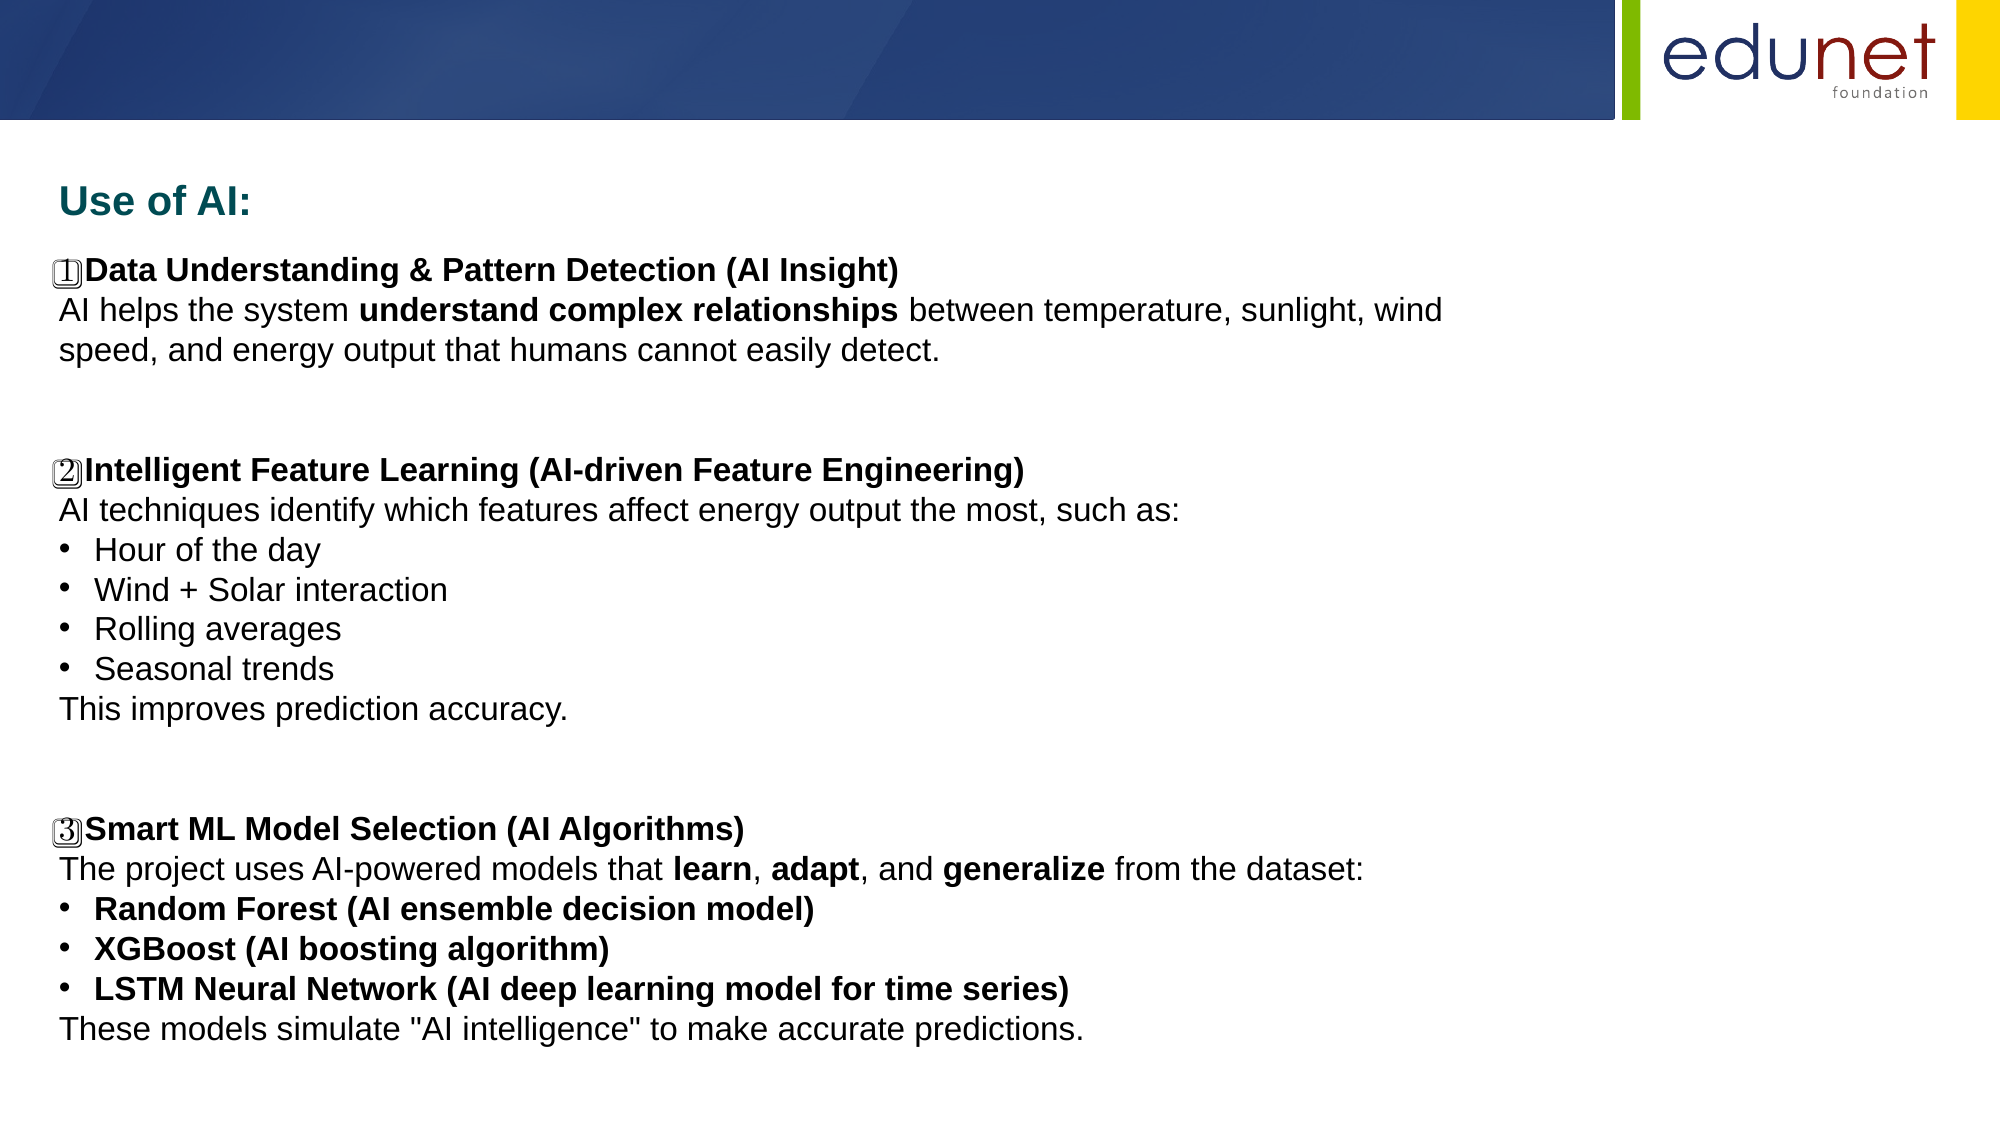

Use of AI:
1️⃣ Data Understanding & Pattern Detection (AI Insight)
AI helps the system understand complex relationships between temperature, sunlight, wind speed, and energy output that humans cannot easily detect.

2️⃣ Intelligent Feature Learning (AI-driven Feature Engineering)
AI techniques identify which features affect energy output the most, such as:
Hour of the day
Wind + Solar interaction
Rolling averages
Seasonal trends
This improves prediction accuracy.

3️⃣ Smart ML Model Selection (AI Algorithms)
The project uses AI-powered models that learn, adapt, and generalize from the dataset:
Random Forest (AI ensemble decision model)
XGBoost (AI boosting algorithm)
LSTM Neural Network (AI deep learning model for time series)
These models simulate "AI intelligence" to make accurate predictions.